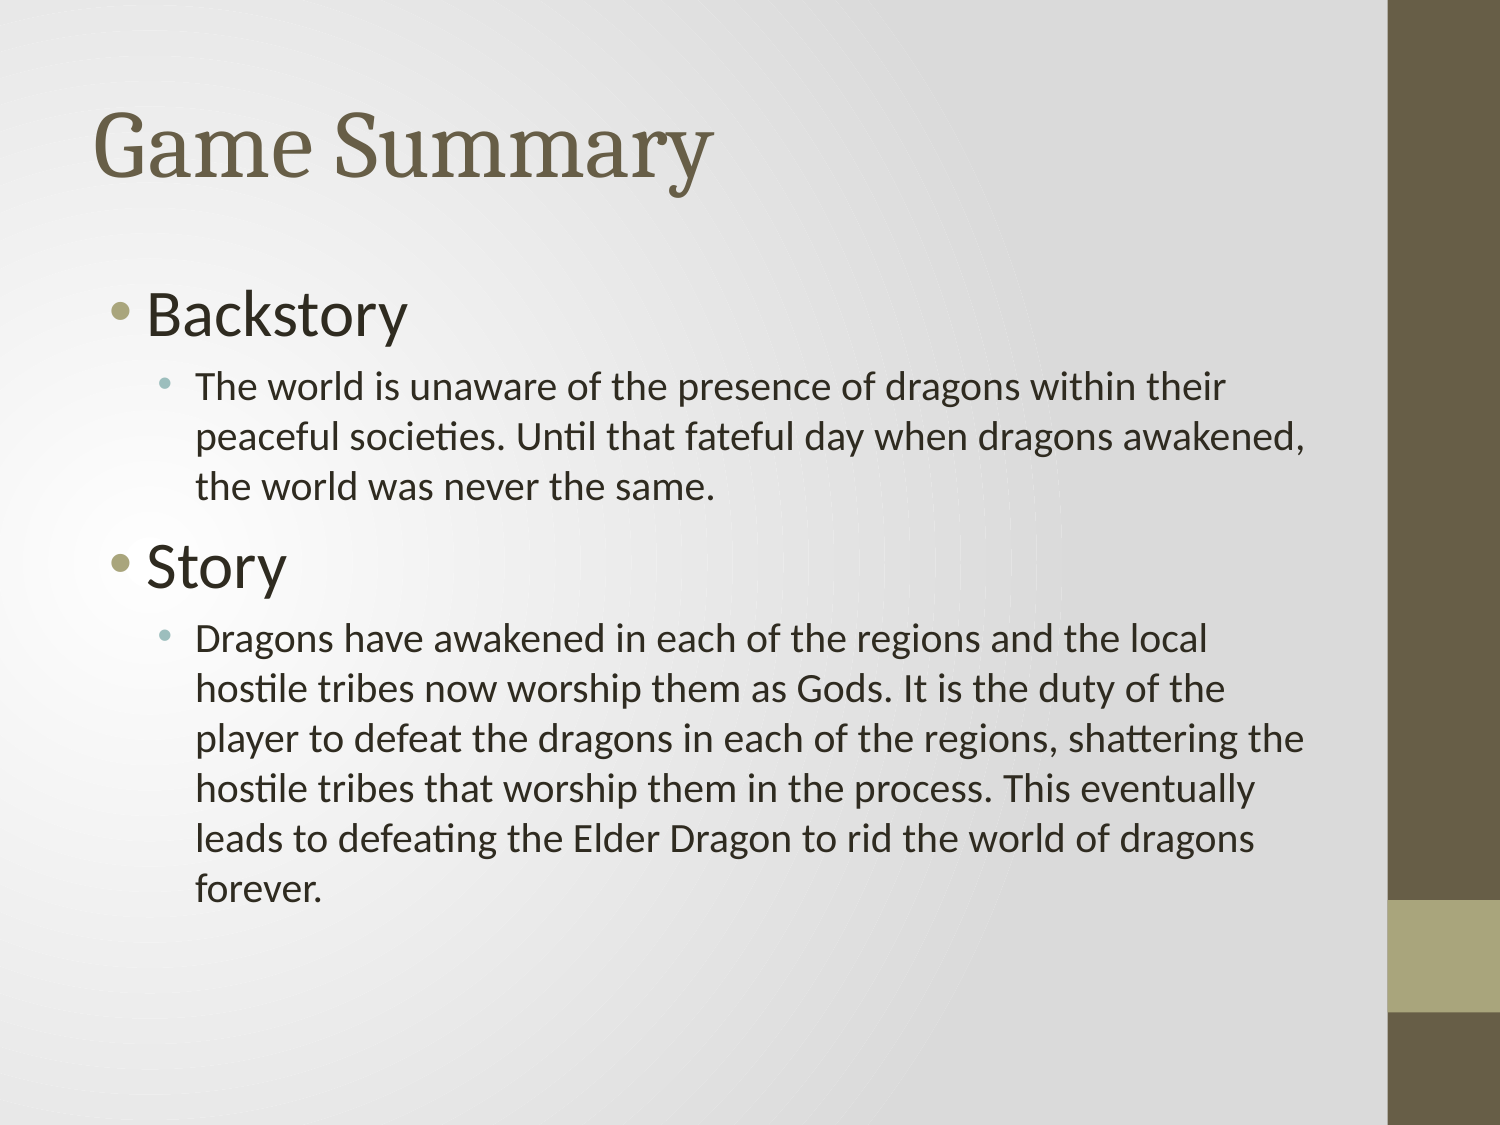

# Game Summary
Backstory
The world is unaware of the presence of dragons within their peaceful societies. Until that fateful day when dragons awakened, the world was never the same.
Story
Dragons have awakened in each of the regions and the local hostile tribes now worship them as Gods. It is the duty of the player to defeat the dragons in each of the regions, shattering the hostile tribes that worship them in the process. This eventually leads to defeating the Elder Dragon to rid the world of dragons forever.